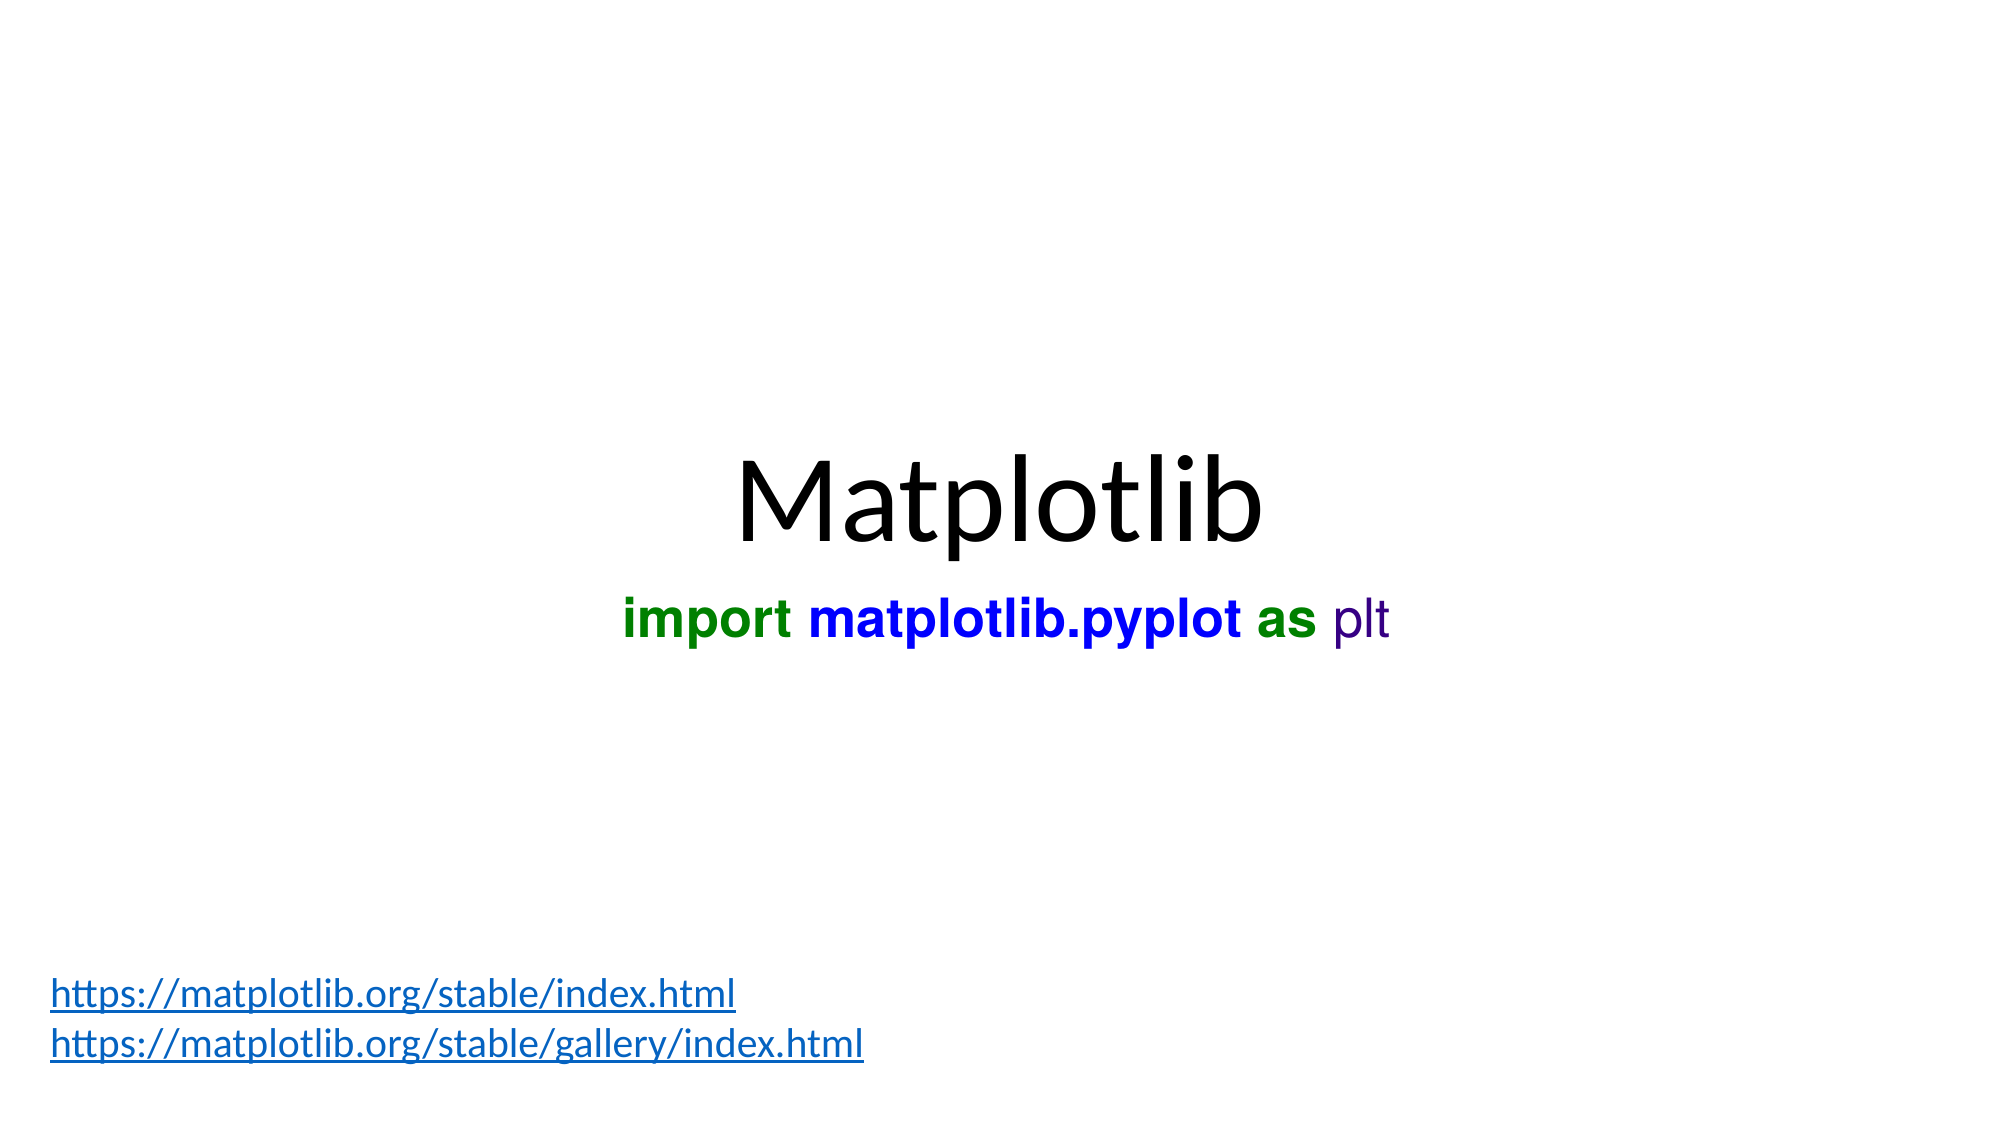

# Matplotlib
import matplotlib.pyplot as plt

https://matplotlib.org/stable/index.html
https://matplotlib.org/stable/gallery/index.html